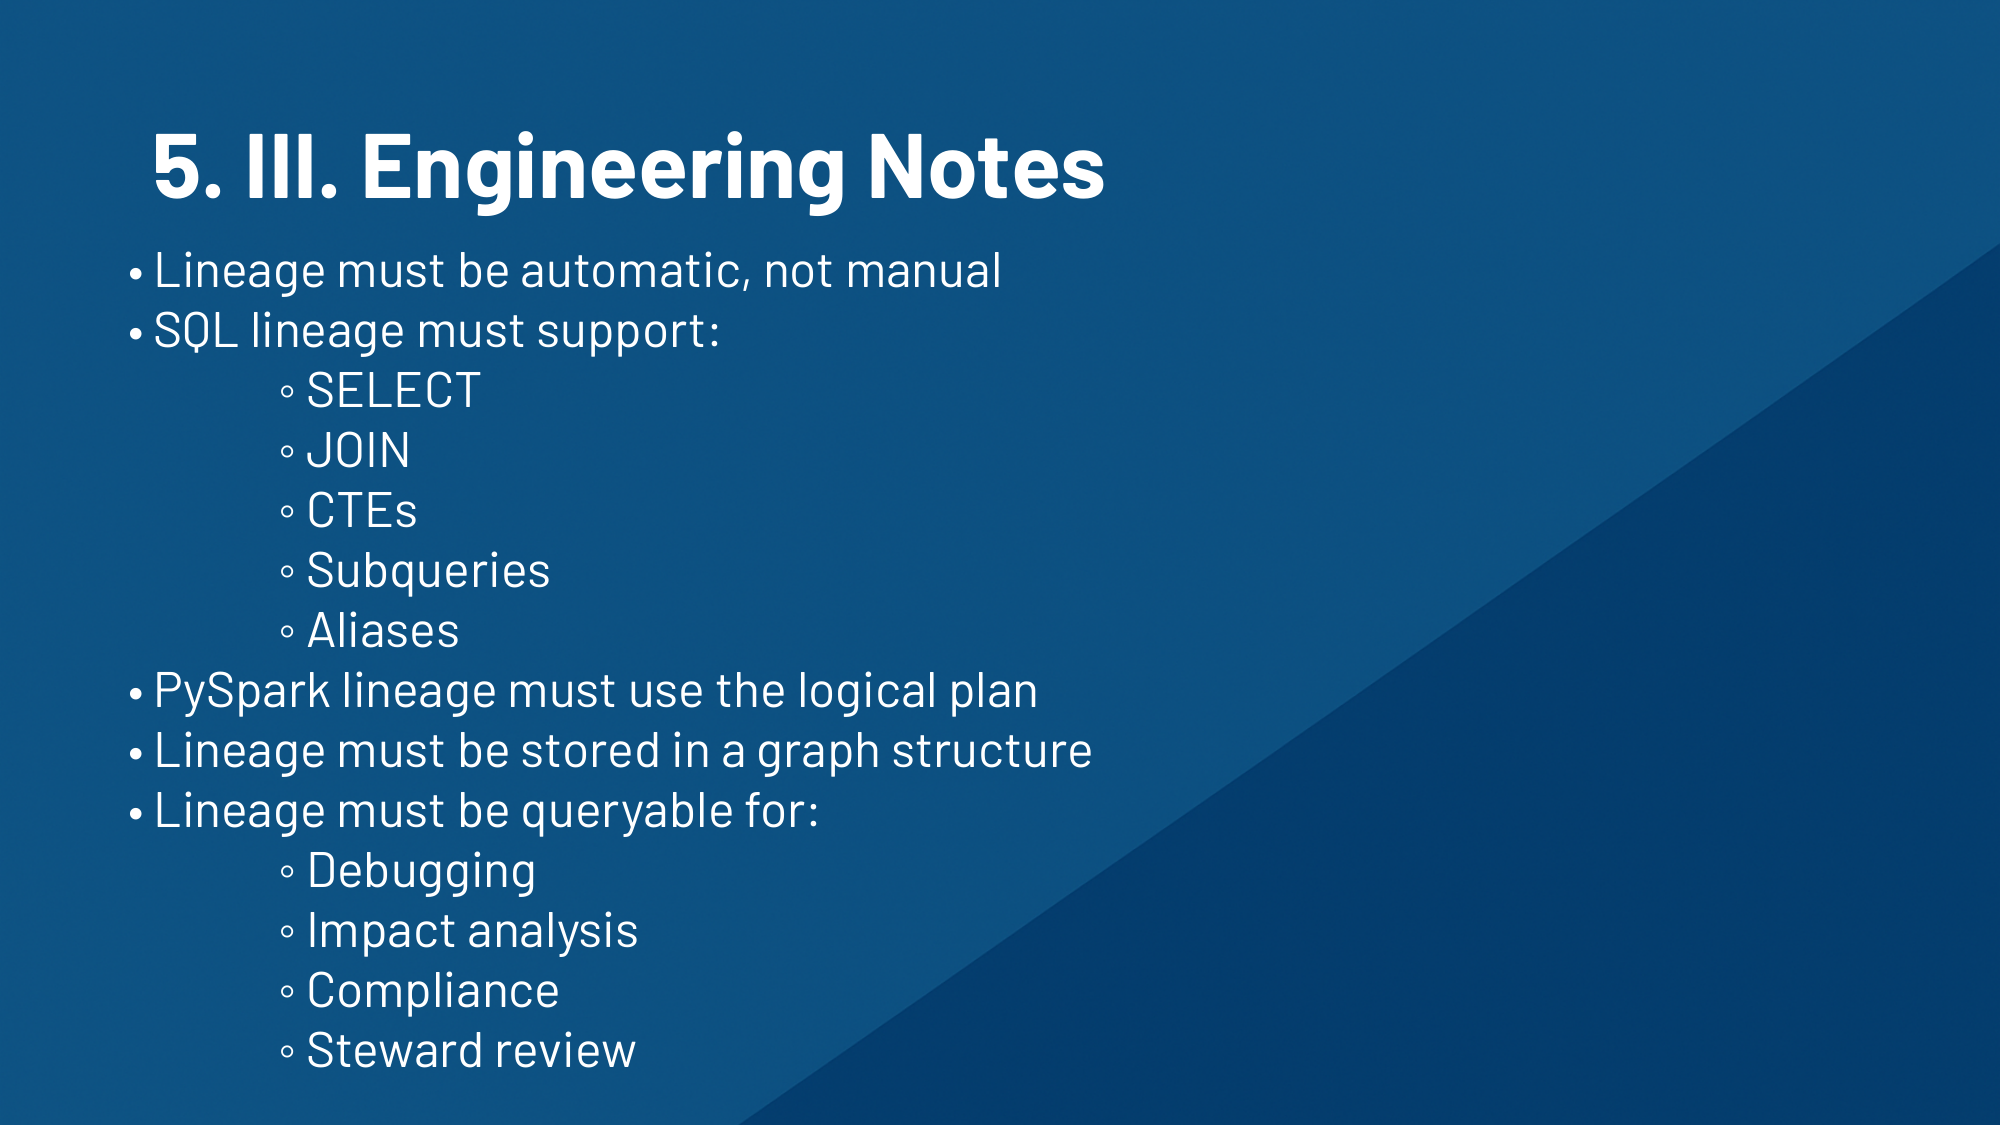

# 5. III. Engineering Notes
• Lineage must be automatic, not manual
• SQL lineage must support:
	◦ SELECT
	◦ JOIN
	◦ CTEs
	◦ Subqueries
	◦ Aliases
• PySpark lineage must use the logical plan
• Lineage must be stored in a graph structure
• Lineage must be queryable for:
	◦ Debugging
	◦ Impact analysis
	◦ Compliance
	◦ Steward review